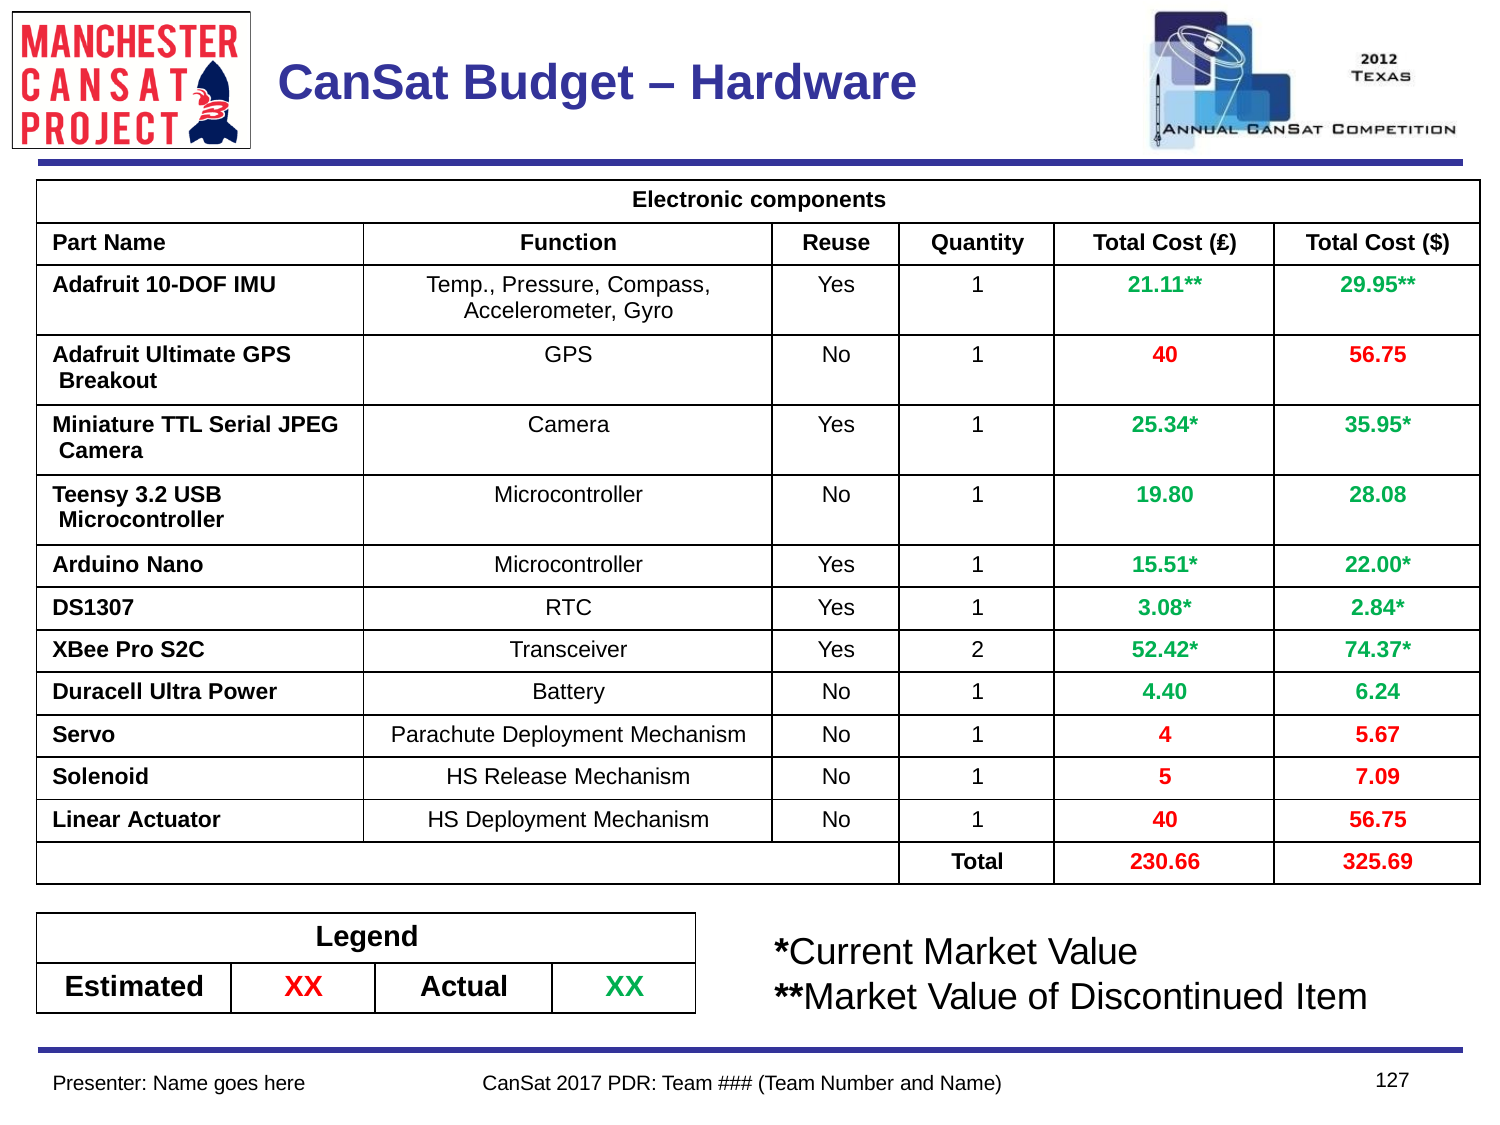

Team Logo
Here
(If You Want)

# CanSat Budget – Hardware

| Electronic components |  |  |  |  |  |
| --- | --- | --- | --- | --- | --- |
| Part Name | Function | Reuse | Quantity | Total Cost (₤) | Total Cost ($) |
| Adafruit 10-DOF IMU | Temp., Pressure, Compass, Accelerometer, Gyro | Yes | 1 | 21.11\*\* | 29.95\*\* |
| Adafruit Ultimate GPS Breakout | GPS | No | 1 | 40 | 56.75 |
| Miniature TTL Serial JPEG Camera | Camera | Yes | 1 | 25.34\* | 35.95\* |
| Teensy 3.2 USB Microcontroller | Microcontroller | No | 1 | 19.80 | 28.08 |
| Arduino Nano | Microcontroller | Yes | 1 | 15.51\* | 22.00\* |
| DS1307 | RTC | Yes | 1 | 3.08\* | 2.84\* |
| XBee Pro S2C | Transceiver | Yes | 2 | 52.42\* | 74.37\* |
| Duracell Ultra Power | Battery | No | 1 | 4.40 | 6.24 |
| Servo | Parachute Deployment Mechanism | No | 1 | 4 | 5.67 |
| Solenoid | HS Release Mechanism | No | 1 | 5 | 7.09 |
| Linear Actuator | HS Deployment Mechanism | No | 1 | 40 | 56.75 |
|  |  |  | Total | 230.66 | 325.69 |
| Legend |  |  |  |
| --- | --- | --- | --- |
| Estimated | XX | Actual | XX |
*Current Market Value
**Market Value of Discontinued Item
127
Presenter: Name goes here
CanSat 2017 PDR: Team ### (Team Number and Name)